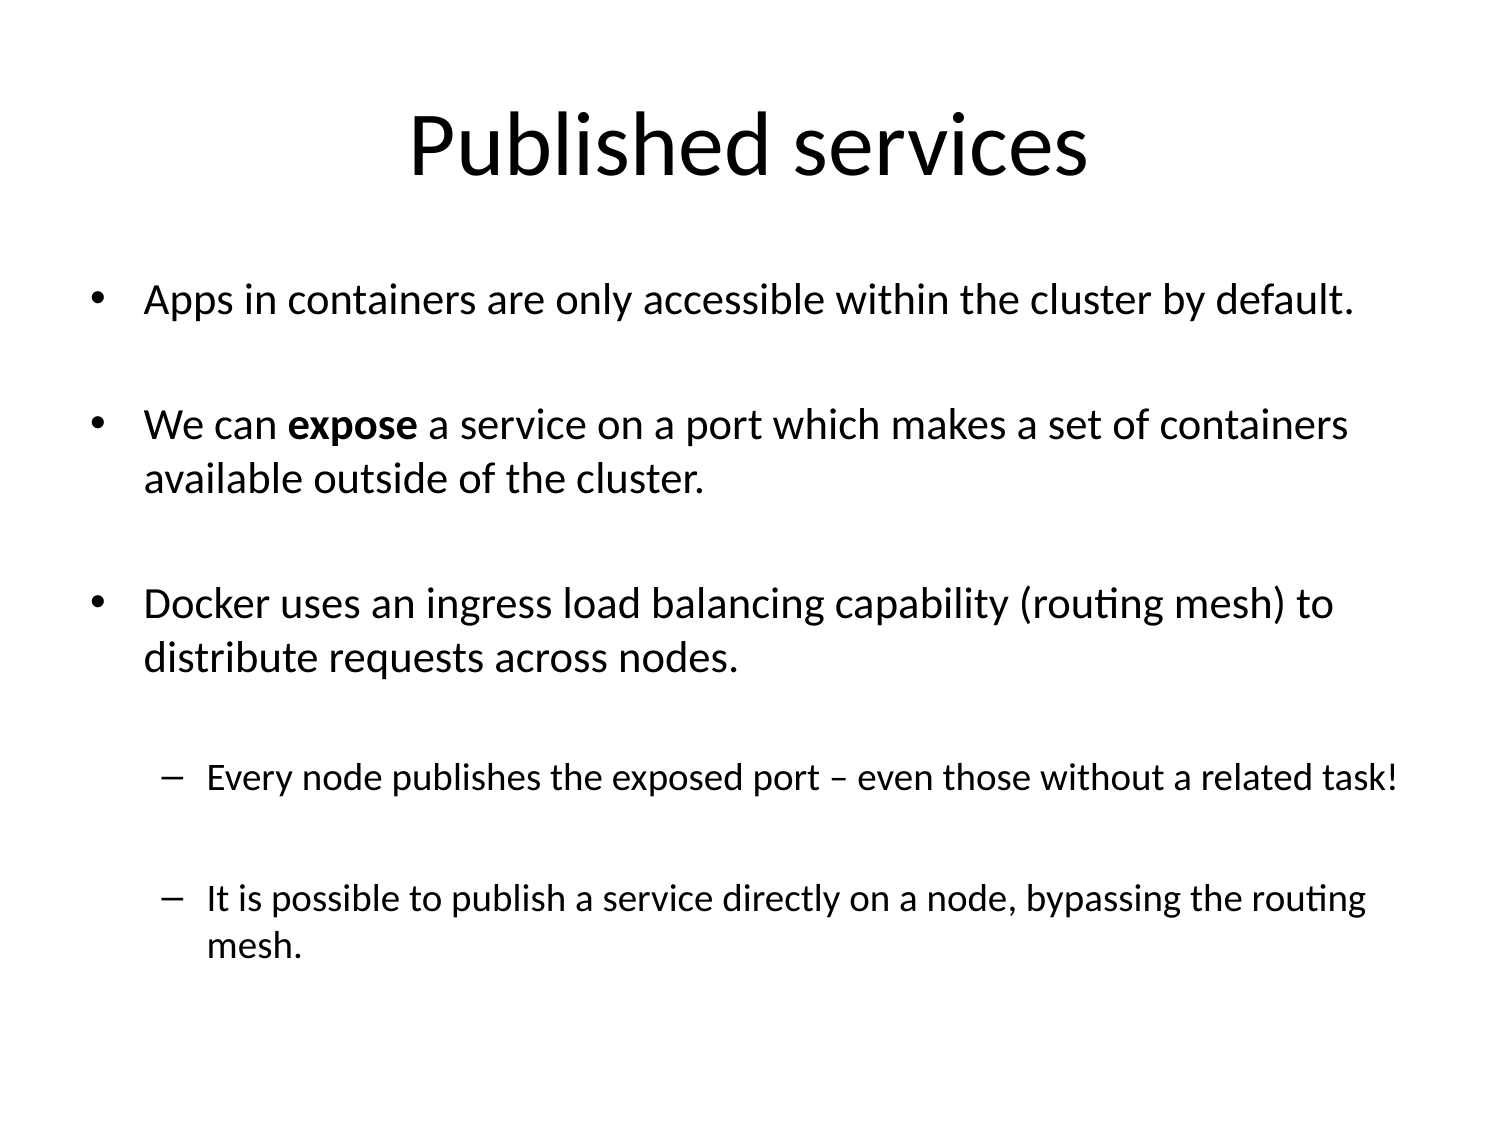

# Published services
Apps in containers are only accessible within the cluster by default.

We can expose a service on a port which makes a set of containers available outside of the cluster.

Docker uses an ingress load balancing capability (routing mesh) to distribute requests across nodes.

Every node publishes the exposed port – even those without a related task!

It is possible to publish a service directly on a node, bypassing the routing mesh.